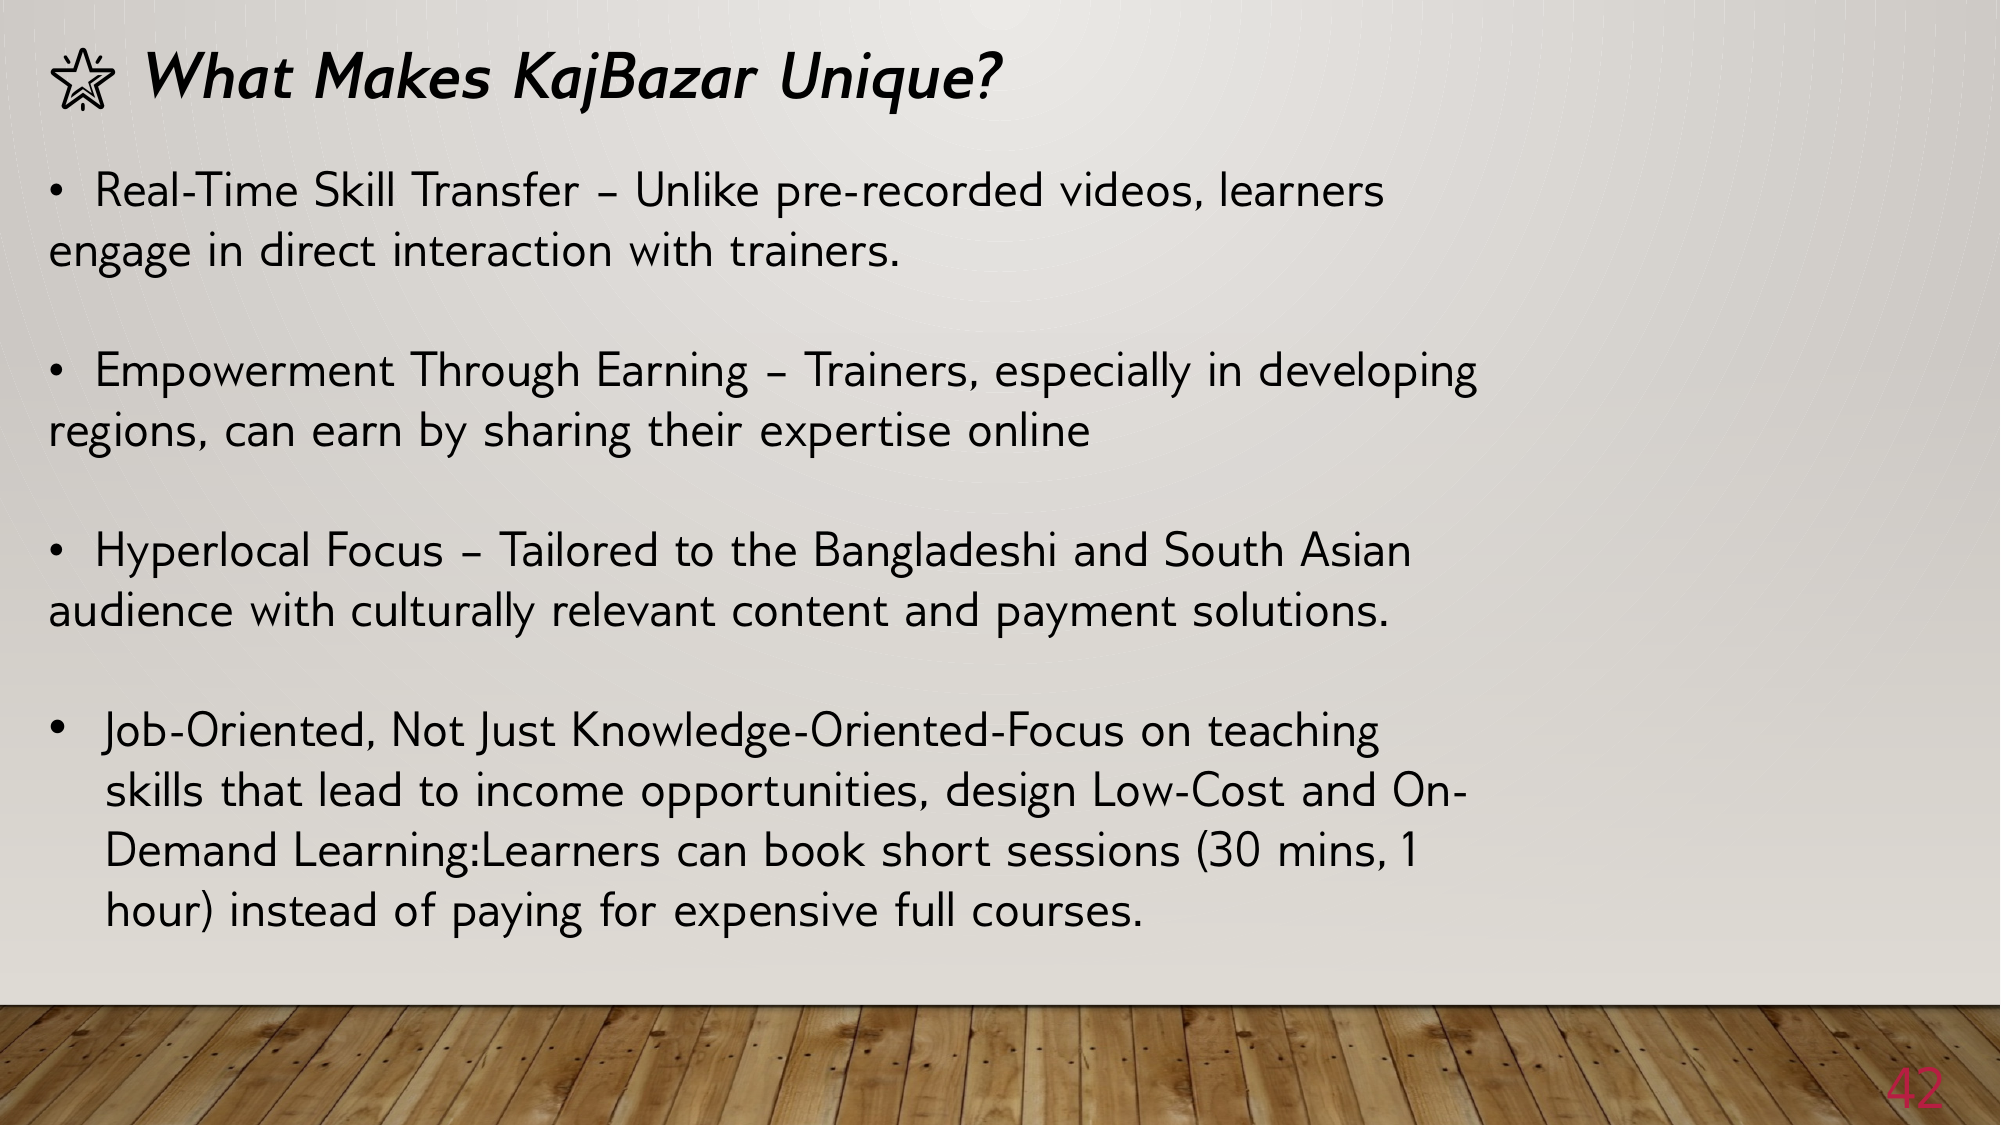

🌟 What Makes KajBazar Unique?

•  Real-Time Skill Transfer – Unlike pre-recorded videos, learners engage in direct interaction with trainers.

•  Empowerment Through Earning – Trainers, especially in developing regions, can earn by sharing their expertise online

•  Hyperlocal Focus – Tailored to the Bangladeshi and South Asian audience with culturally relevant content and payment solutions.

Job-Oriented, Not Just Knowledge-Oriented-Focus on teaching skills that lead to income opportunities, design Low-Cost and On-Demand Learning:Learners can book short sessions (30 mins, 1 hour) instead of paying for expensive full courses.
42